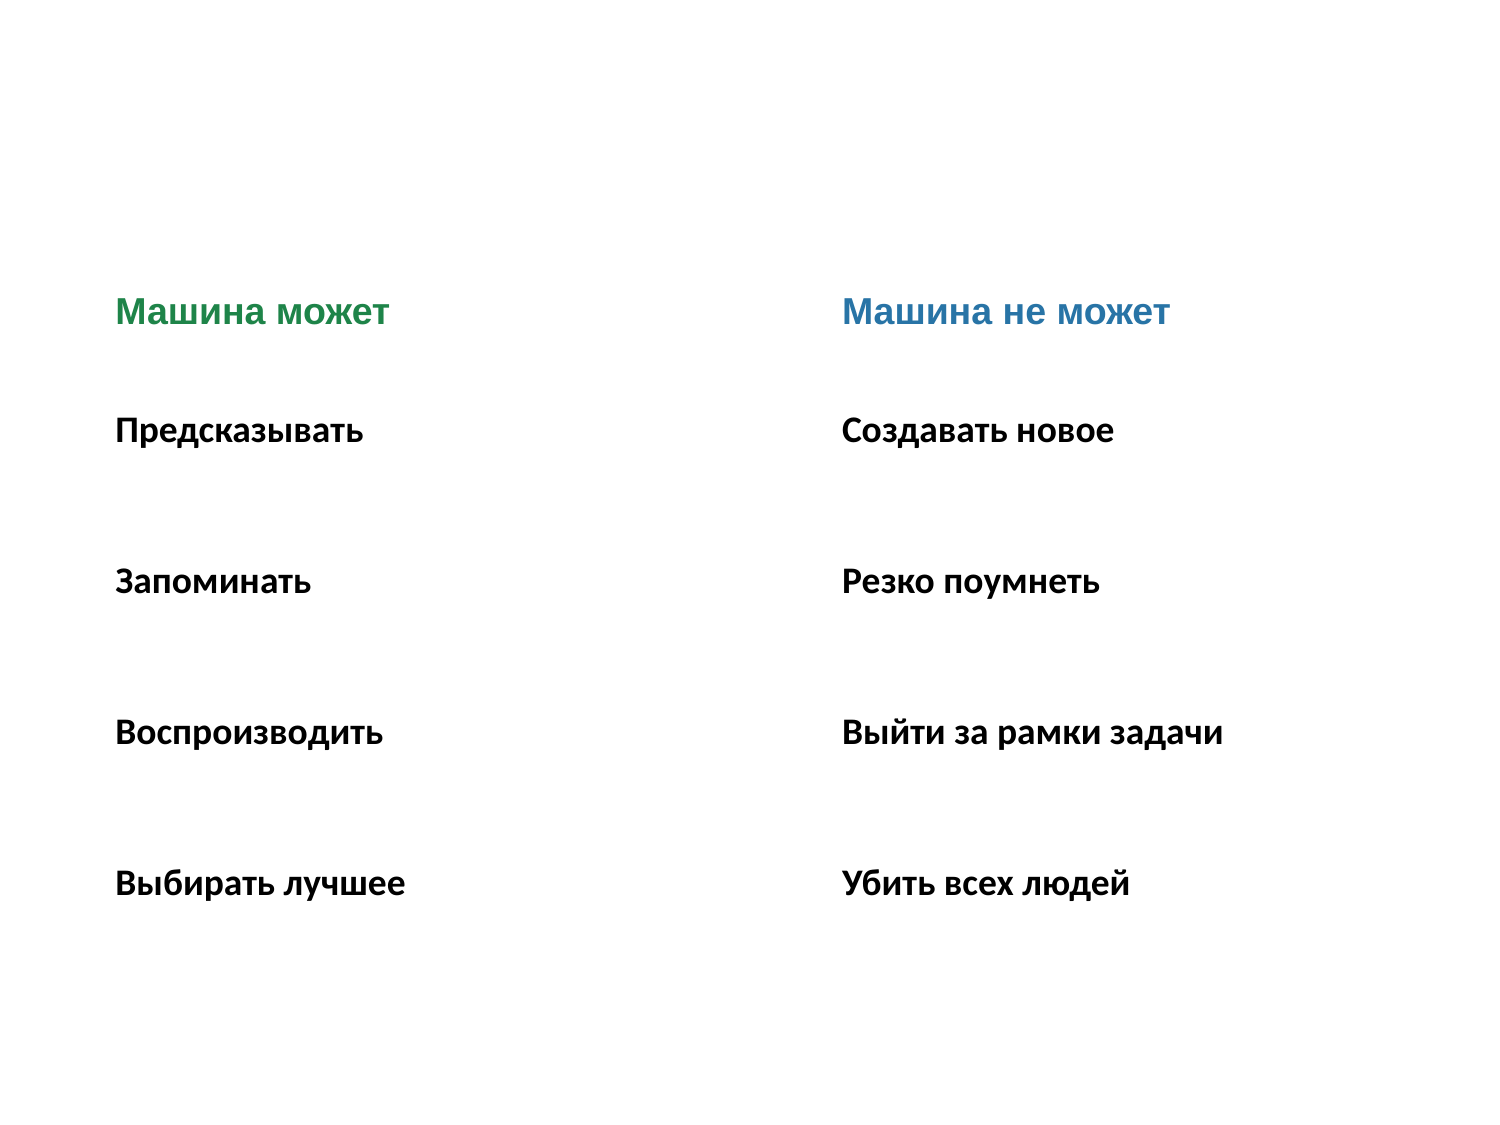

#
| Машина может | Машина не может |
| --- | --- |
| Предсказывать | Создавать новое |
| Запоминать | Резко поумнеть |
| Воспроизводить | Выйти за рамки задачи |
| Выбирать лучшее | Убить всех людей |